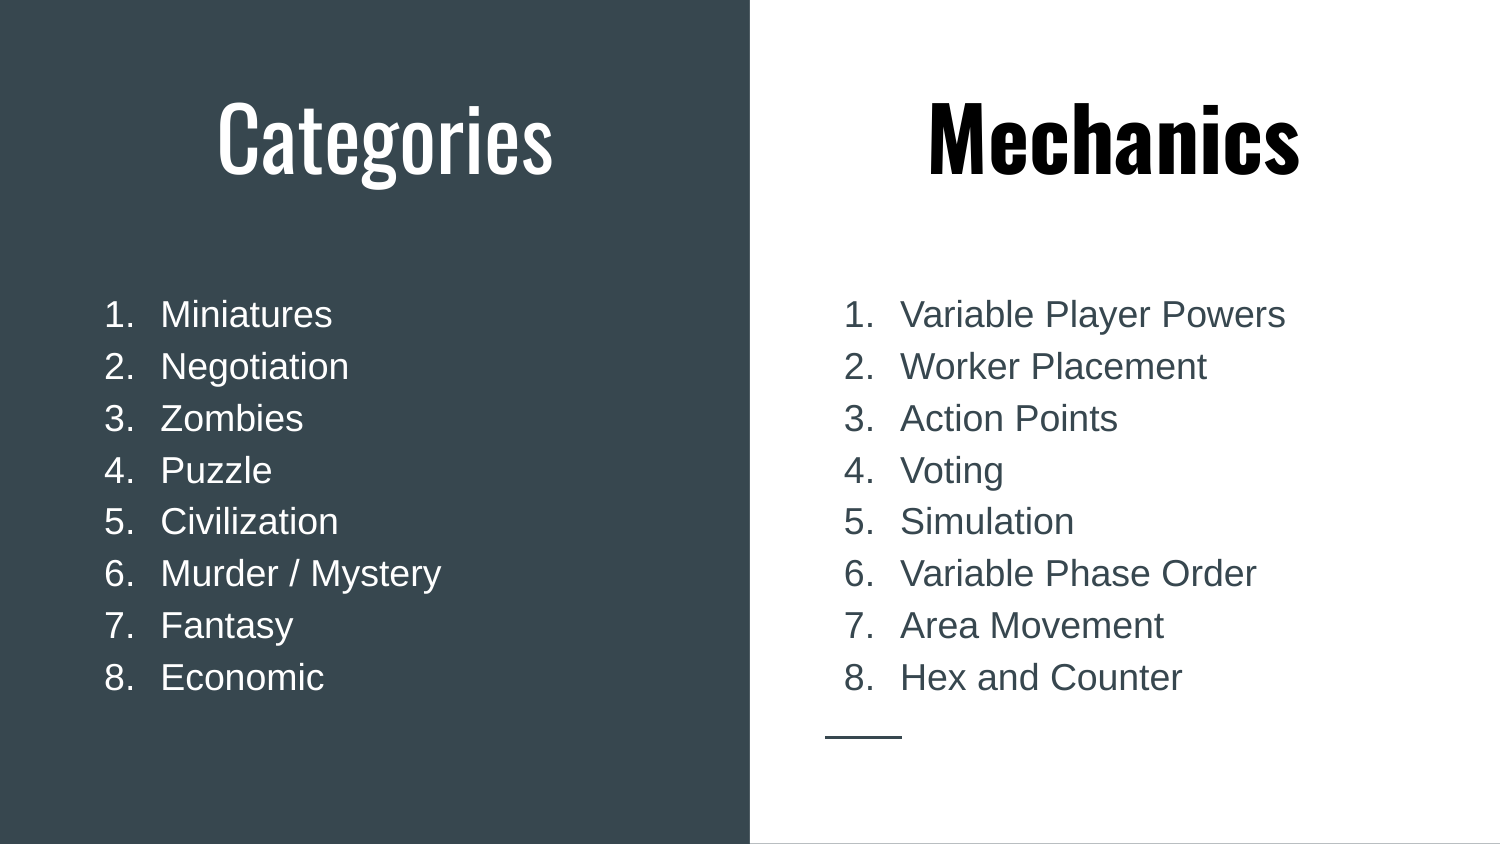

# Categories
Mechanics
Miniatures
Negotiation
Zombies
Puzzle
Civilization
Murder / Mystery
Fantasy
Economic
Variable Player Powers
Worker Placement
Action Points
Voting
Simulation
Variable Phase Order
Area Movement
Hex and Counter